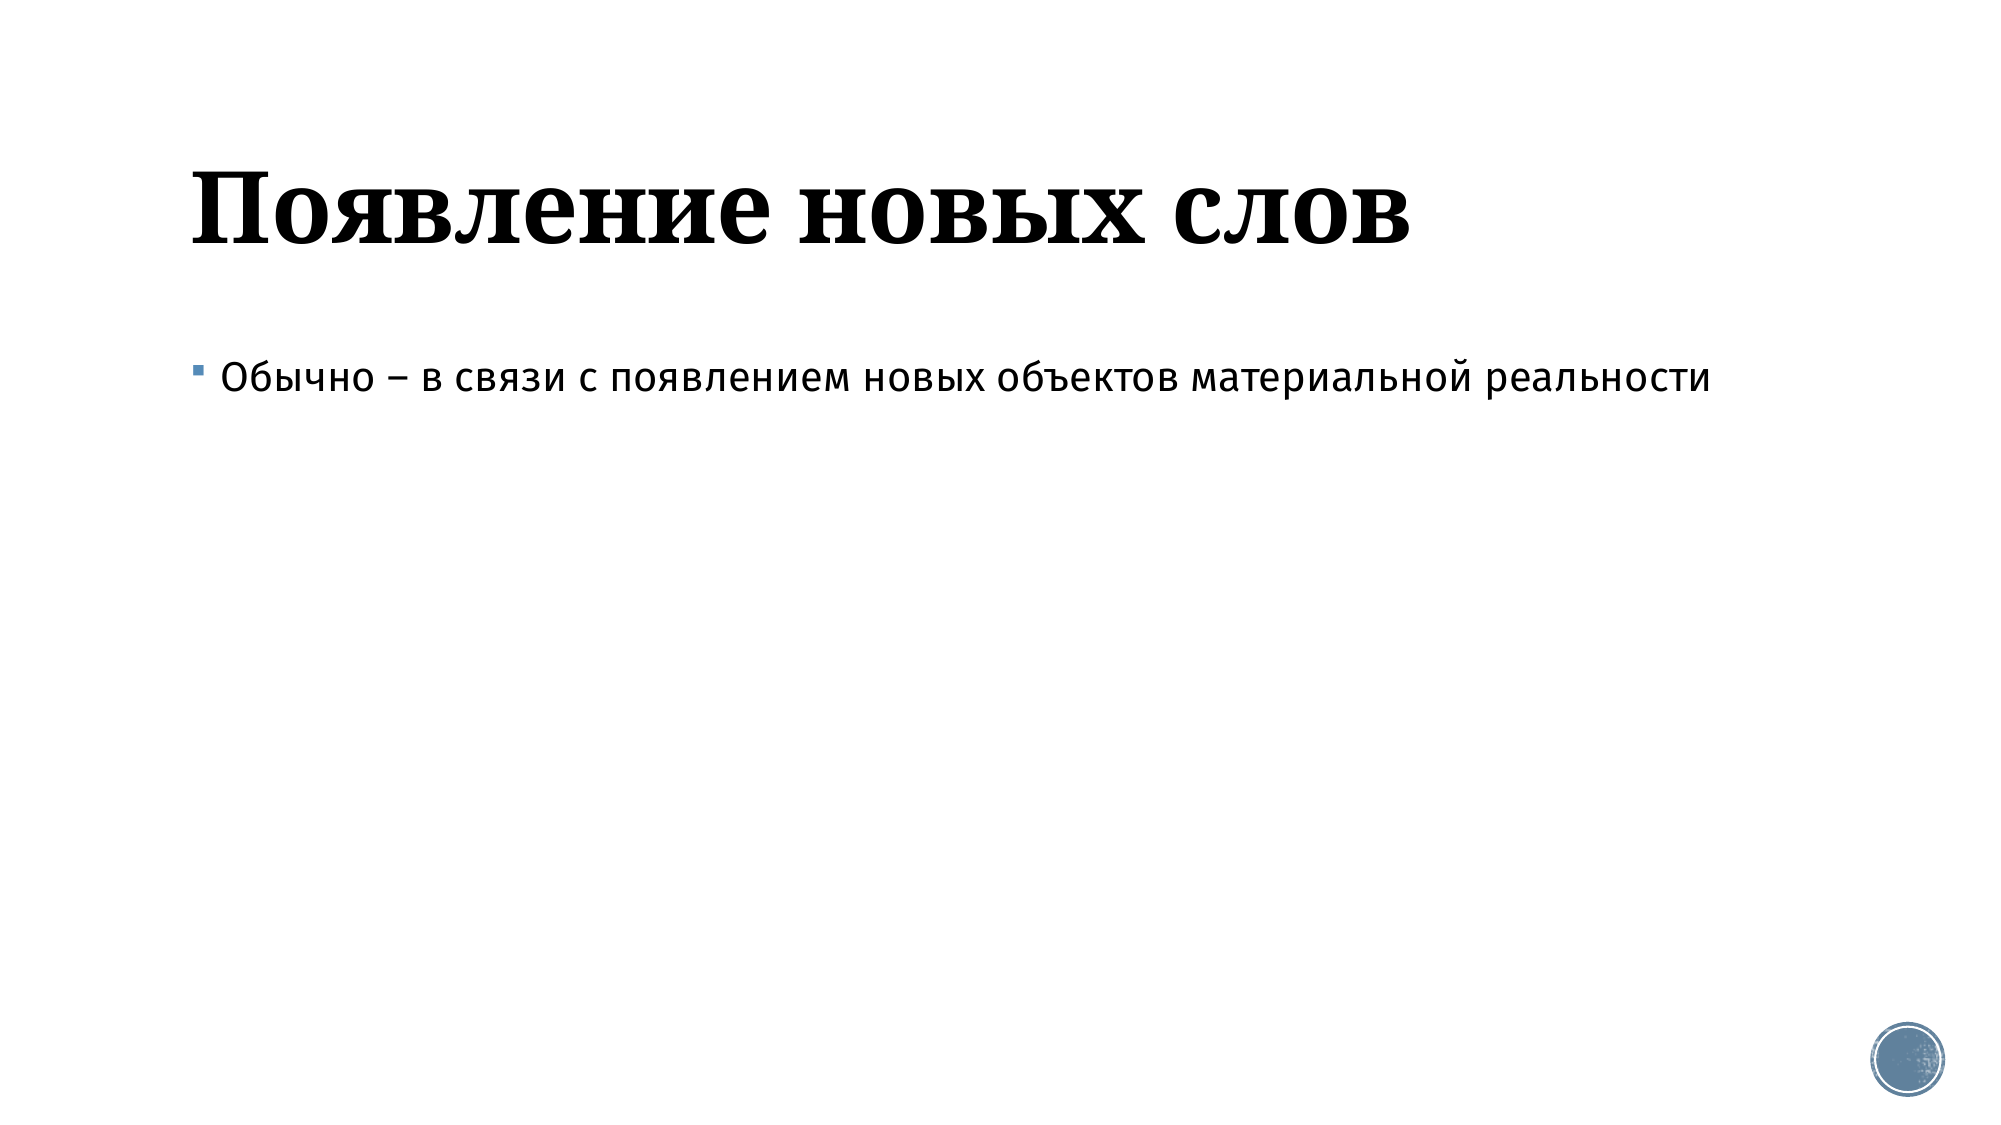

# Появление новых слов
Обычно – в связи с появлением новых объектов материальной реальности